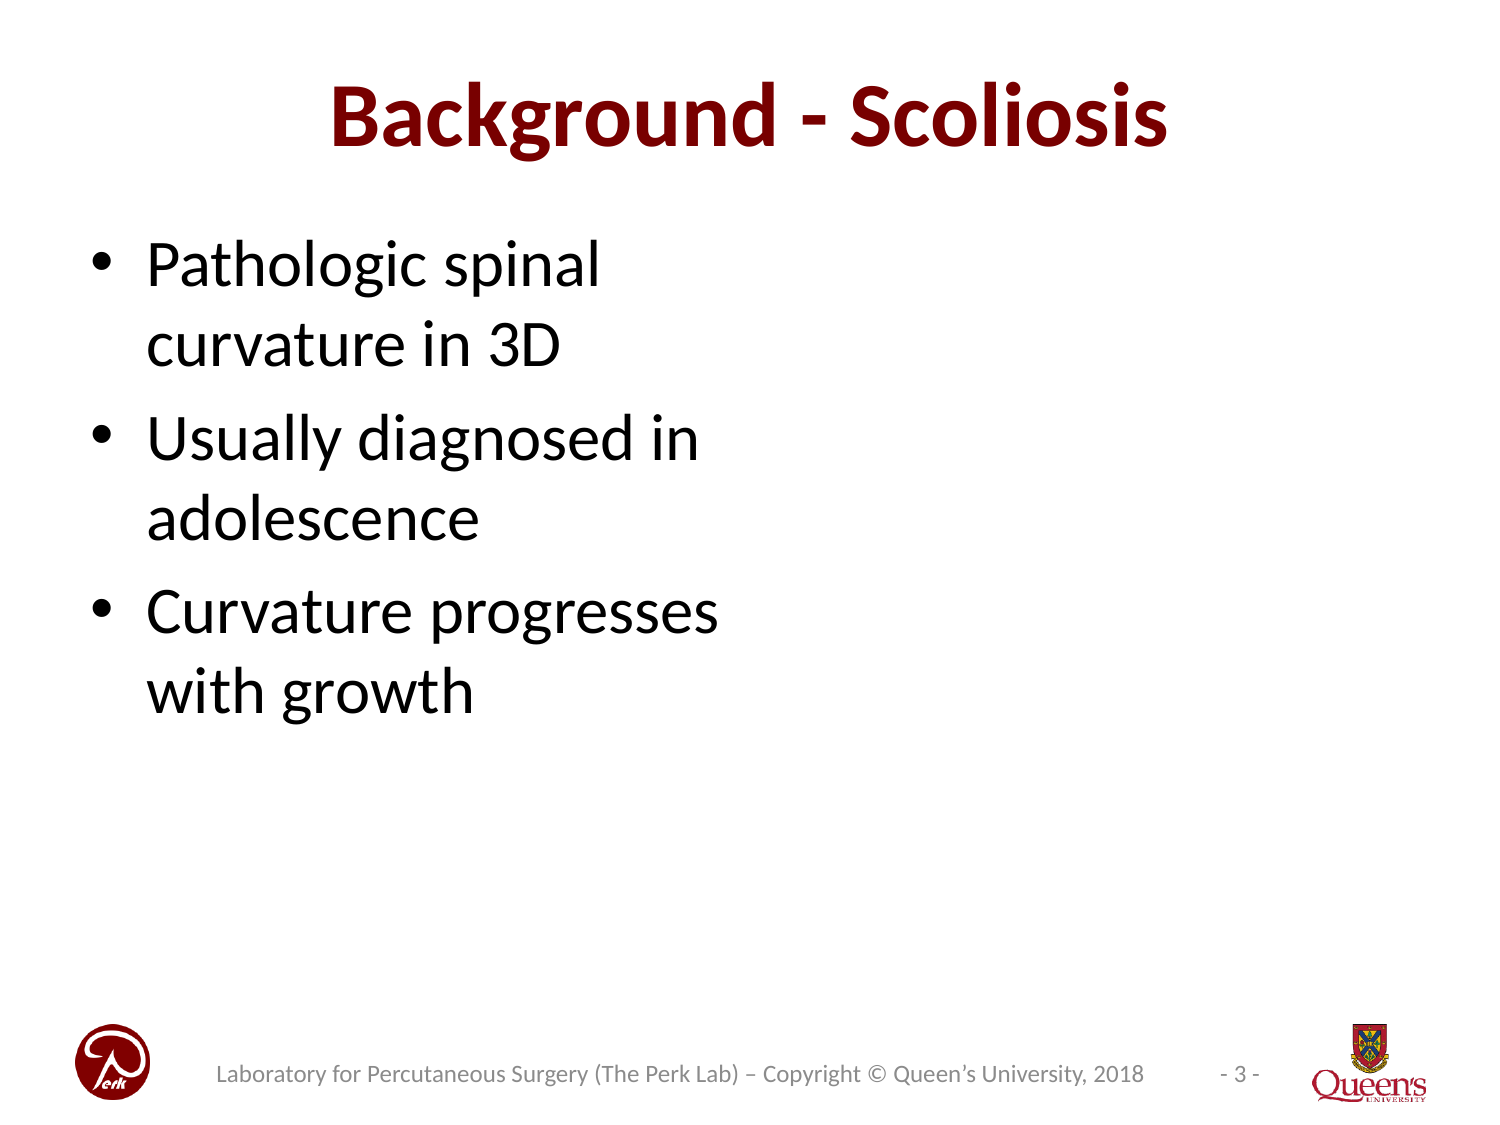

# Background - Scoliosis
Pathologic spinal curvature in 3D
Usually diagnosed in adolescence
Curvature progresses with growth
Laboratory for Percutaneous Surgery (The Perk Lab) – Copyright © Queen’s University, 2018
- 3 -